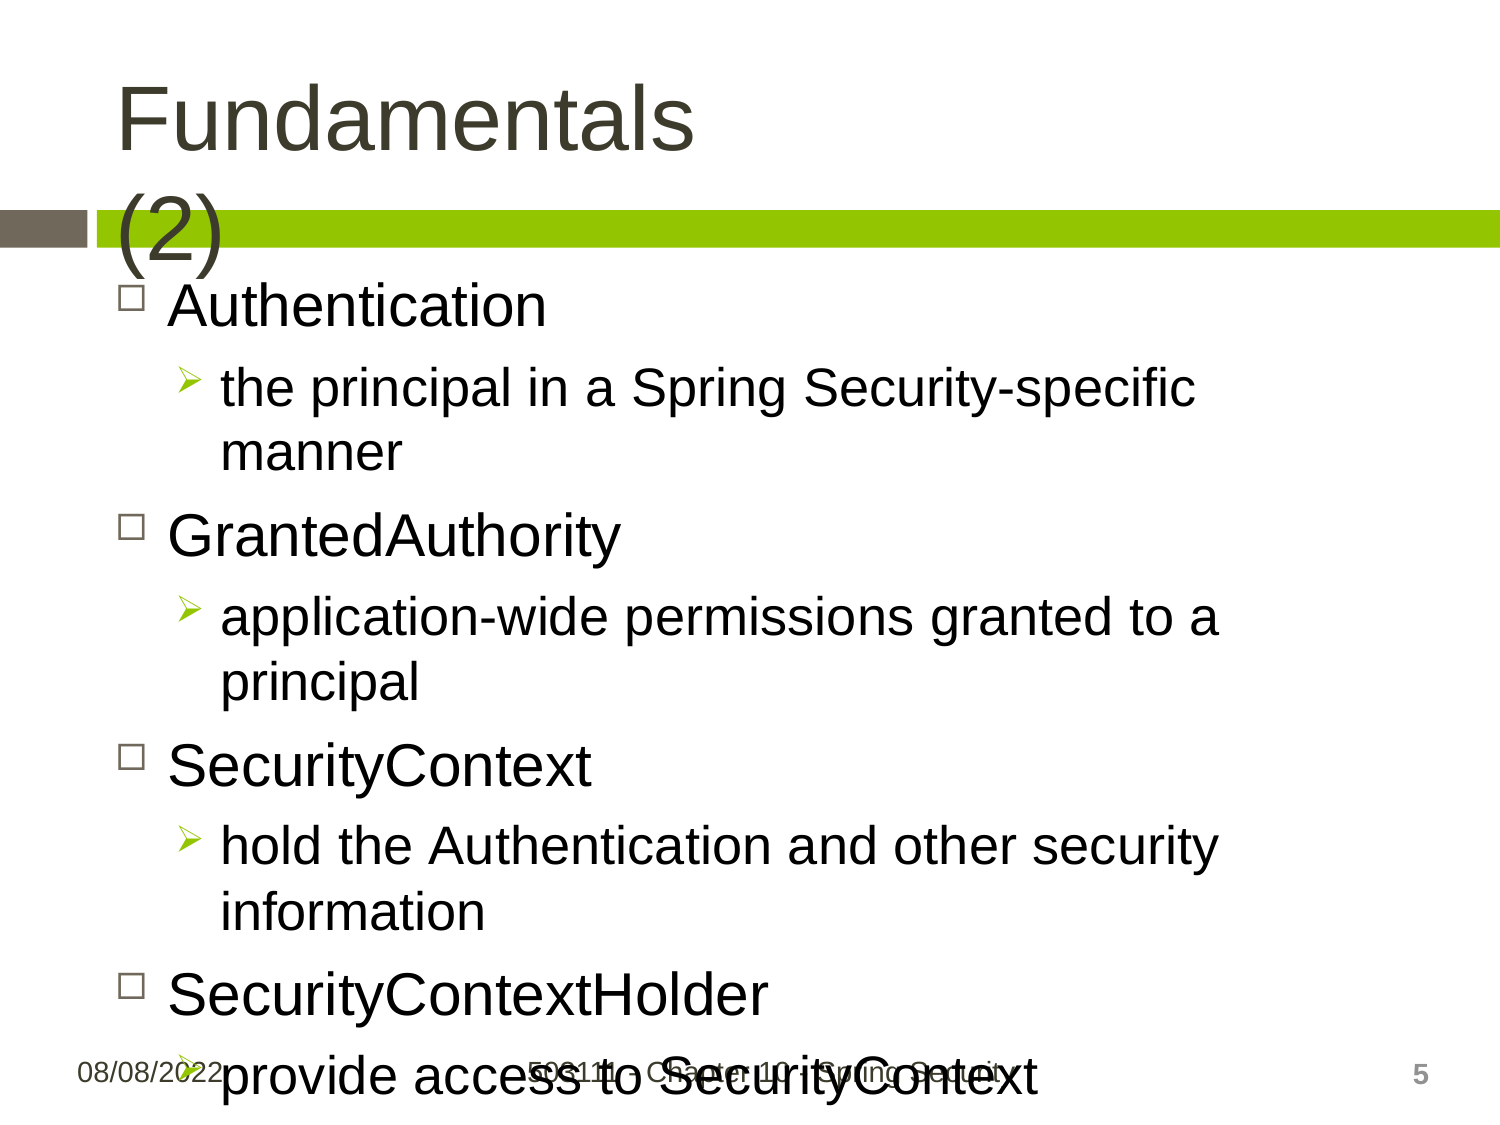

# Fundamentals (2)
Authentication
the principal in a Spring Security-specific manner
GrantedAuthority
application-wide permissions granted to a principal
SecurityContext
hold the Authentication and other security information
SecurityContextHolder
provide access to SecurityContext
5
08/08/2022
503111 - Chapter 10 - Spring Security